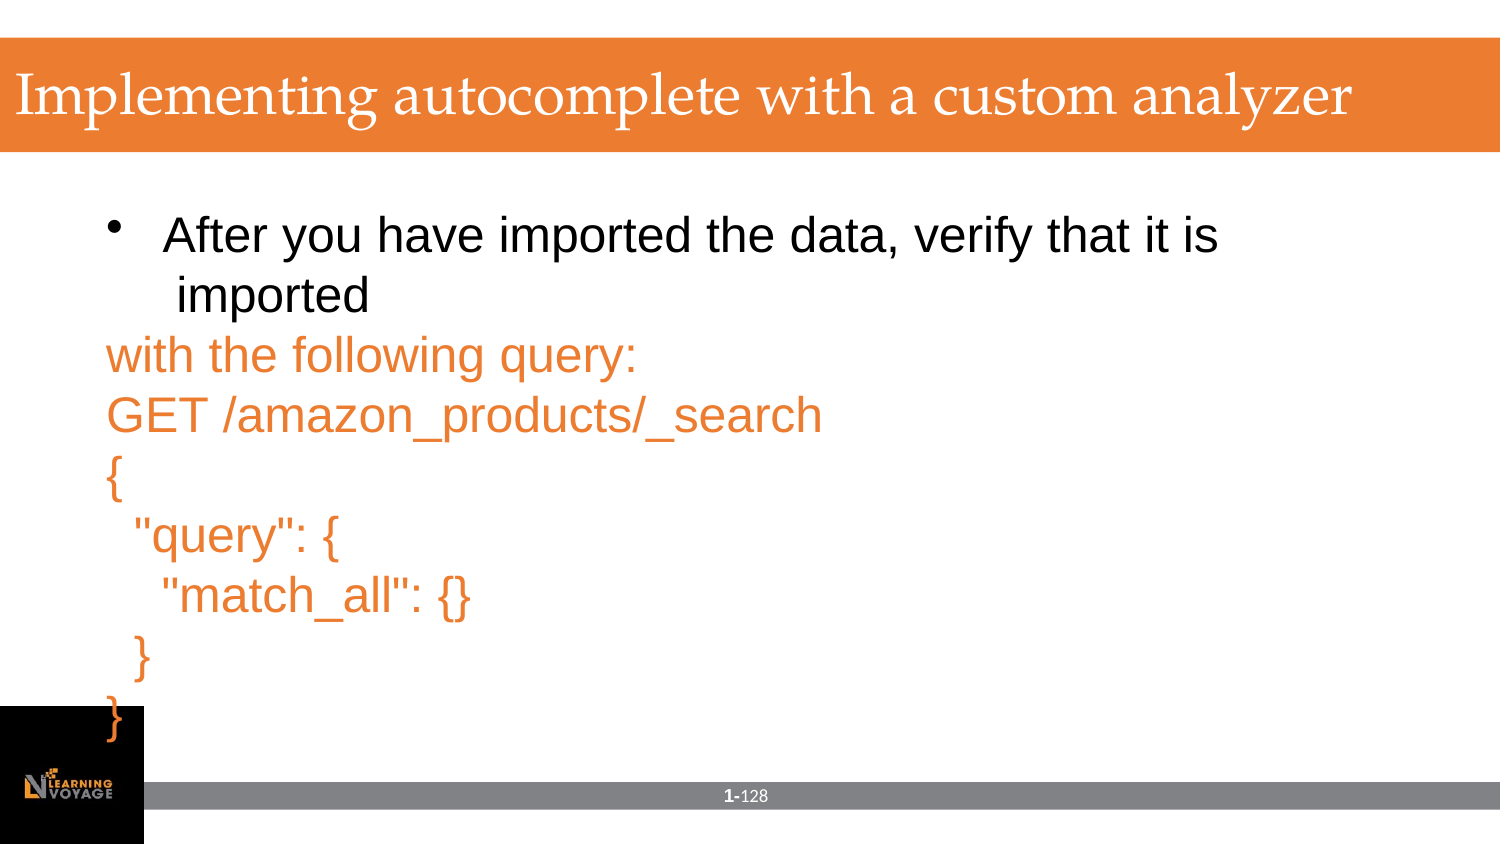

# Implementing autocomplete with a custom analyzer
After you have imported the data, verify that it is  imported
with the following query:
GET /amazon_products/_search
{
"query": {
"match_all": {}
}
}
1-128